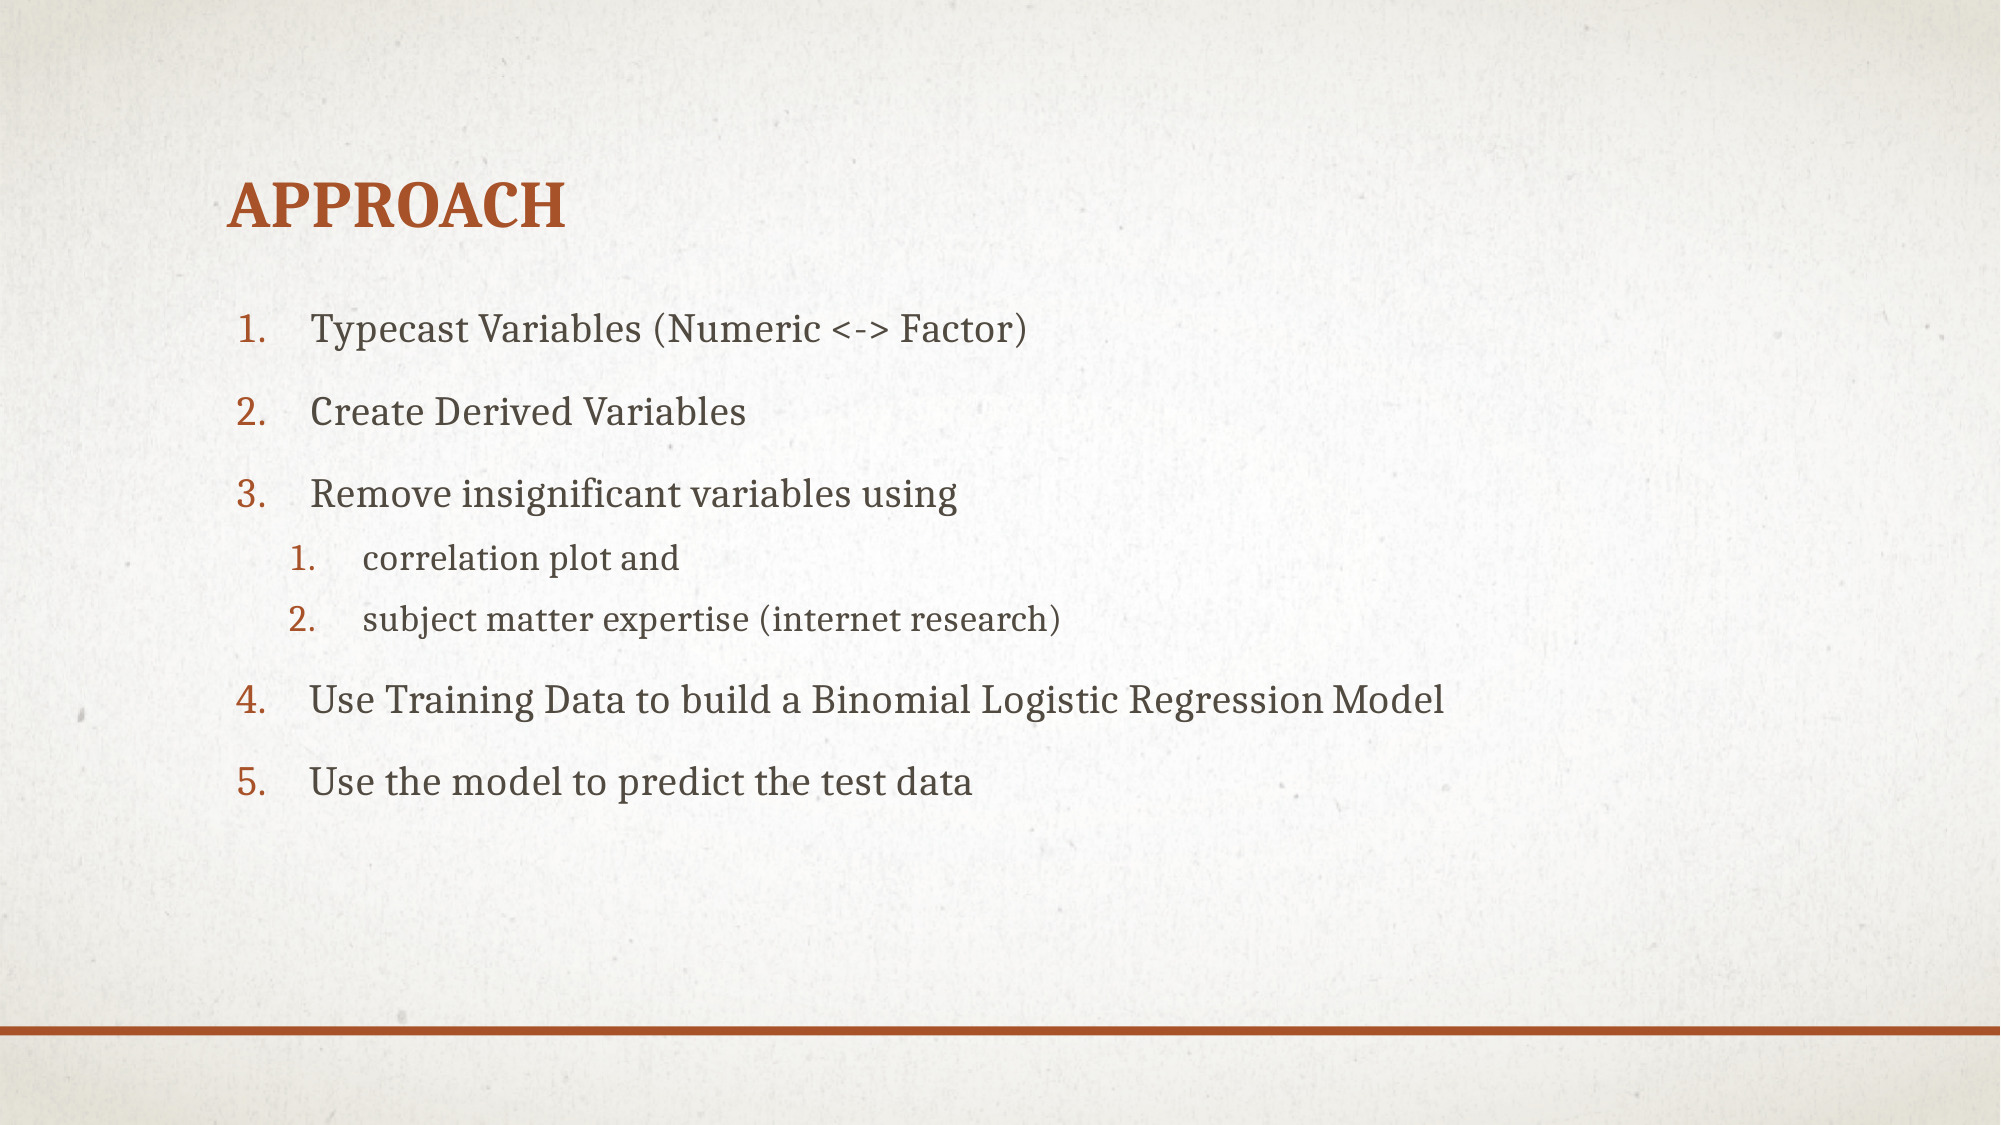

# Approach
Typecast Variables (Numeric <-> Factor)
Create Derived Variables
Remove insignificant variables using
correlation plot and
subject matter expertise (internet research)
Use Training Data to build a Binomial Logistic Regression Model
Use the model to predict the test data